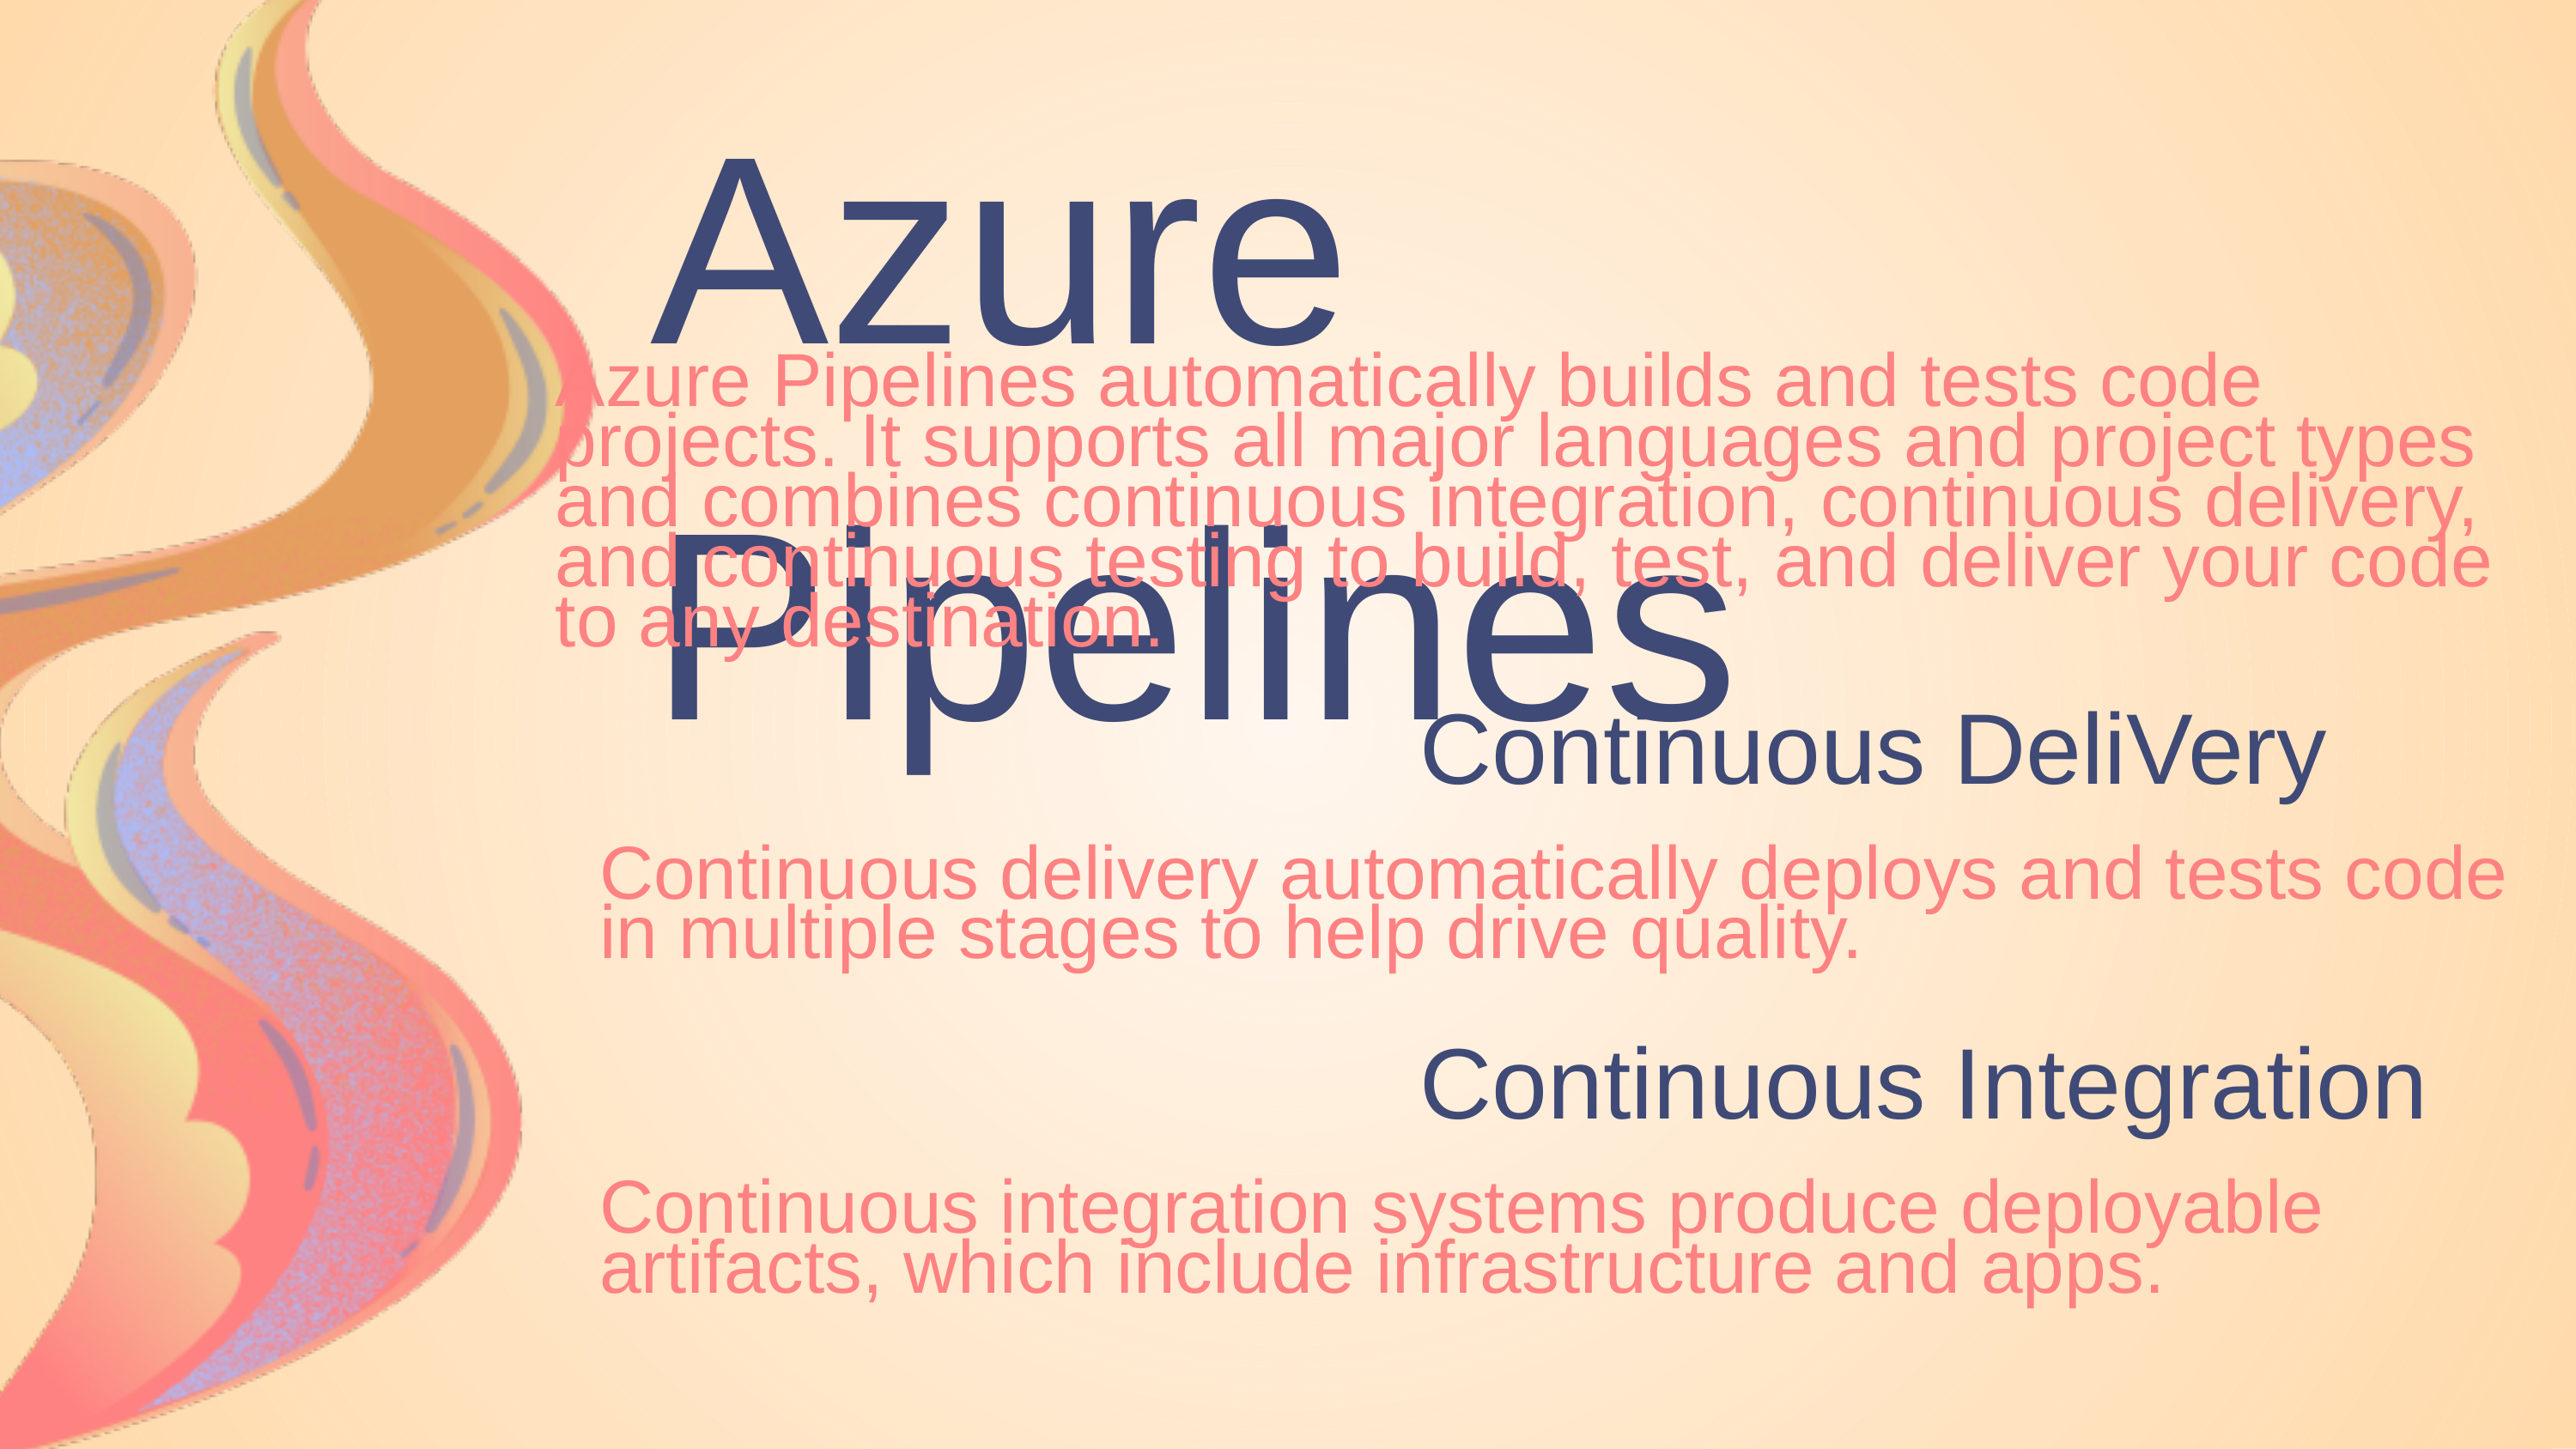

Azure Pipelines
Azure Pipelines automatically builds and tests code projects. It supports all major languages and project types and combines continuous integration, continuous delivery, and continuous testing to build, test, and deliver your code to any destination.

Continuous DeliVery
Continuous delivery automatically deploys and tests code in multiple stages to help drive quality.
Continuous Integration
Continuous integration systems produce deployable artifacts, which include infrastructure and apps.